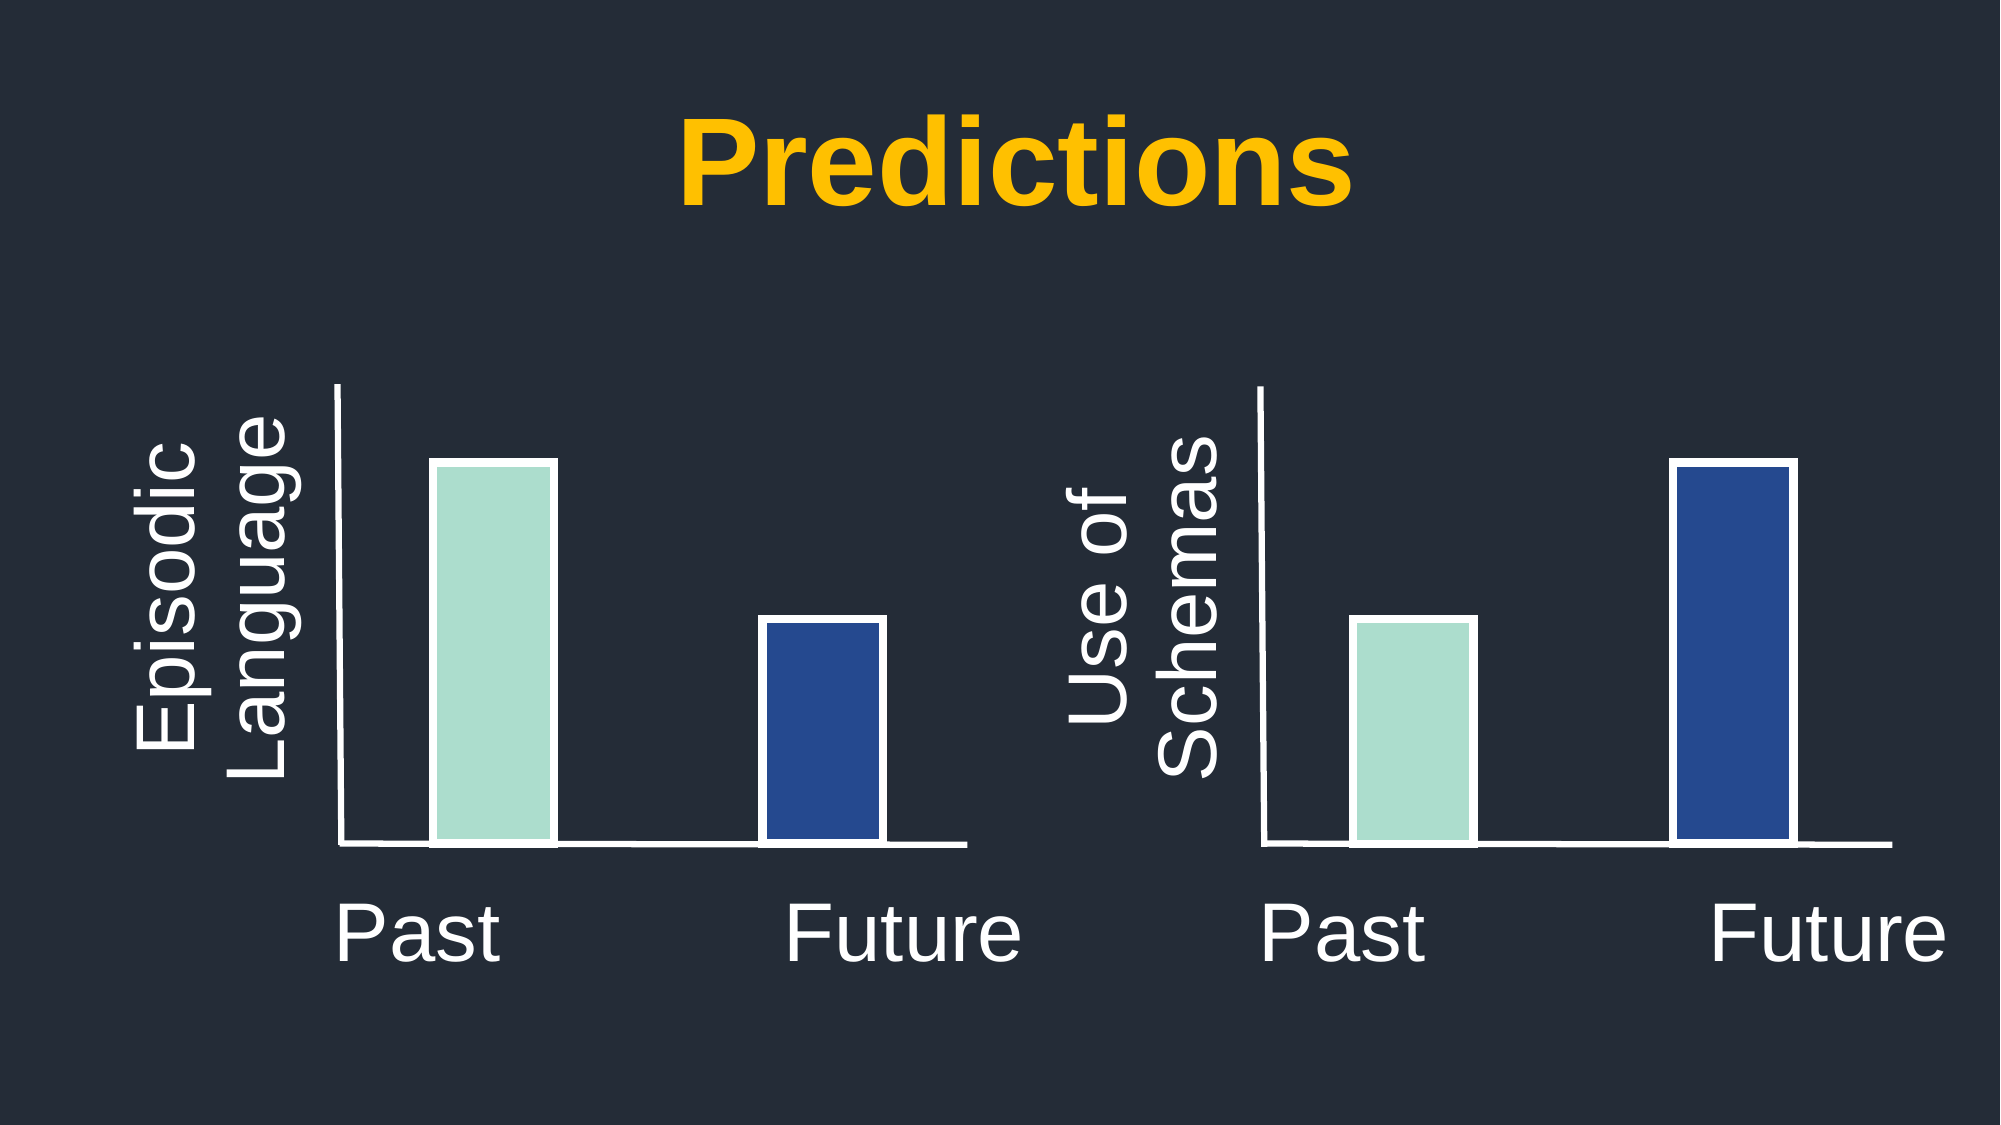

Predictions
Episodic Language
Use of Schemas

Past		Future
Past		Future